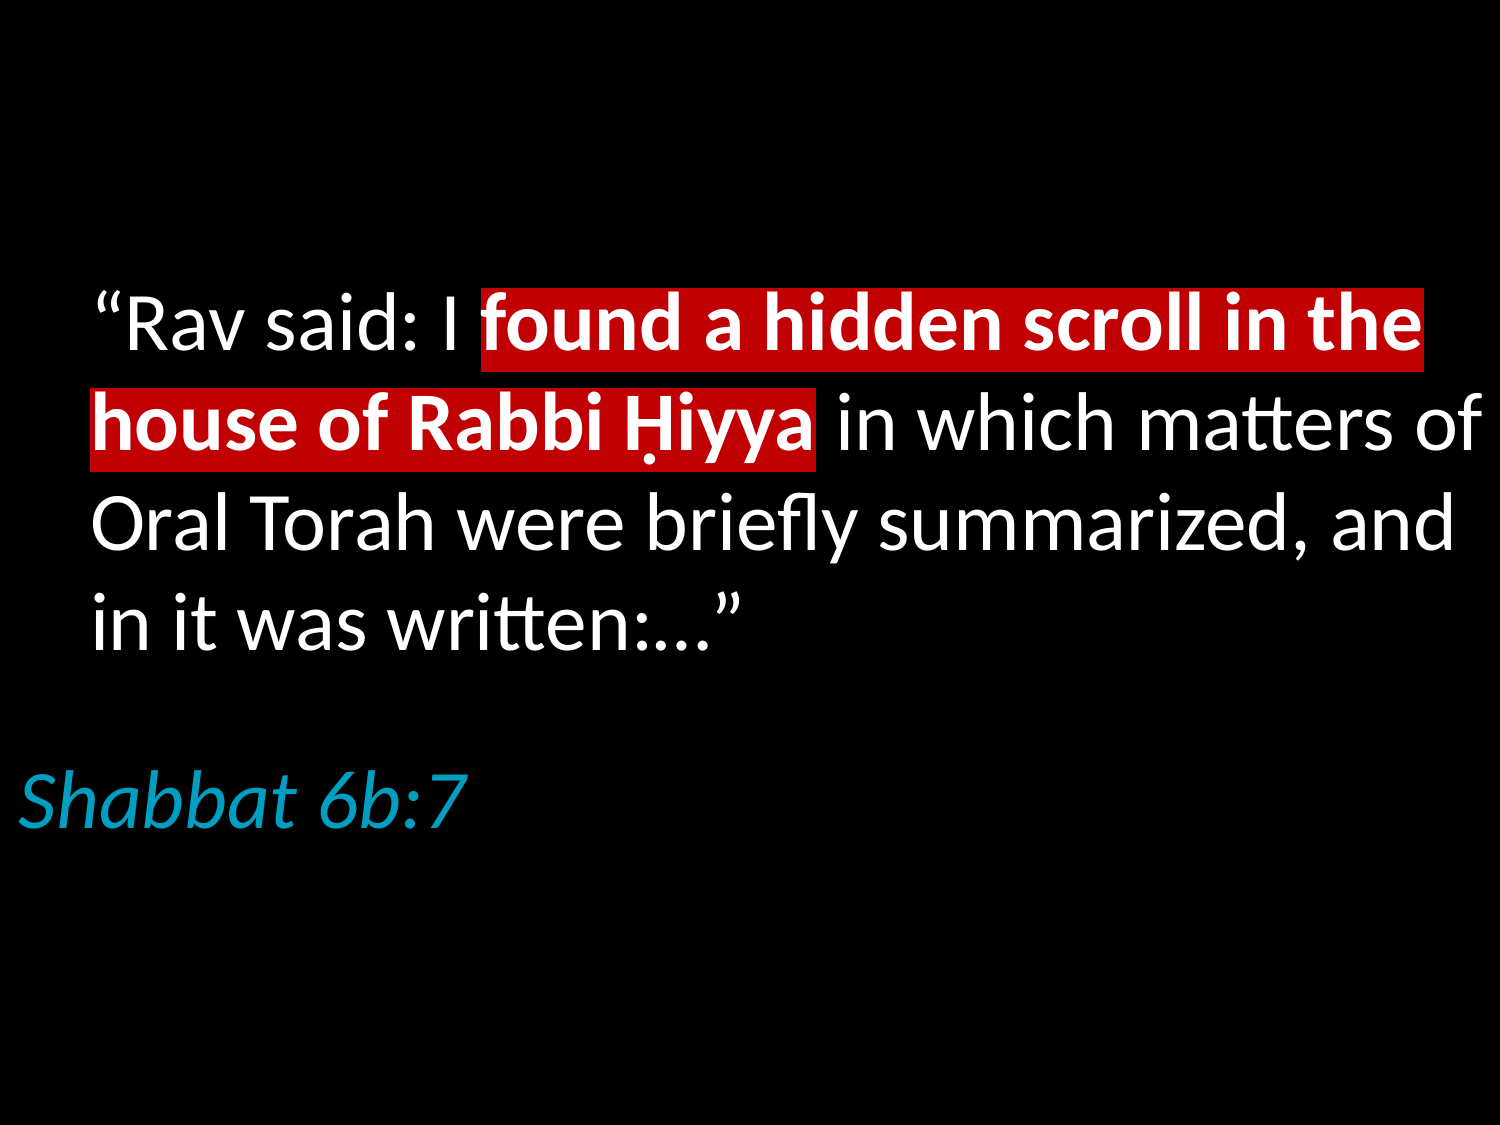

# “Rav said: I found a hidden scroll in the house of Rabbi Ḥiyya in which matters of Oral Torah were briefly summarized, and in it was written:…”
Shabbat 6b:7